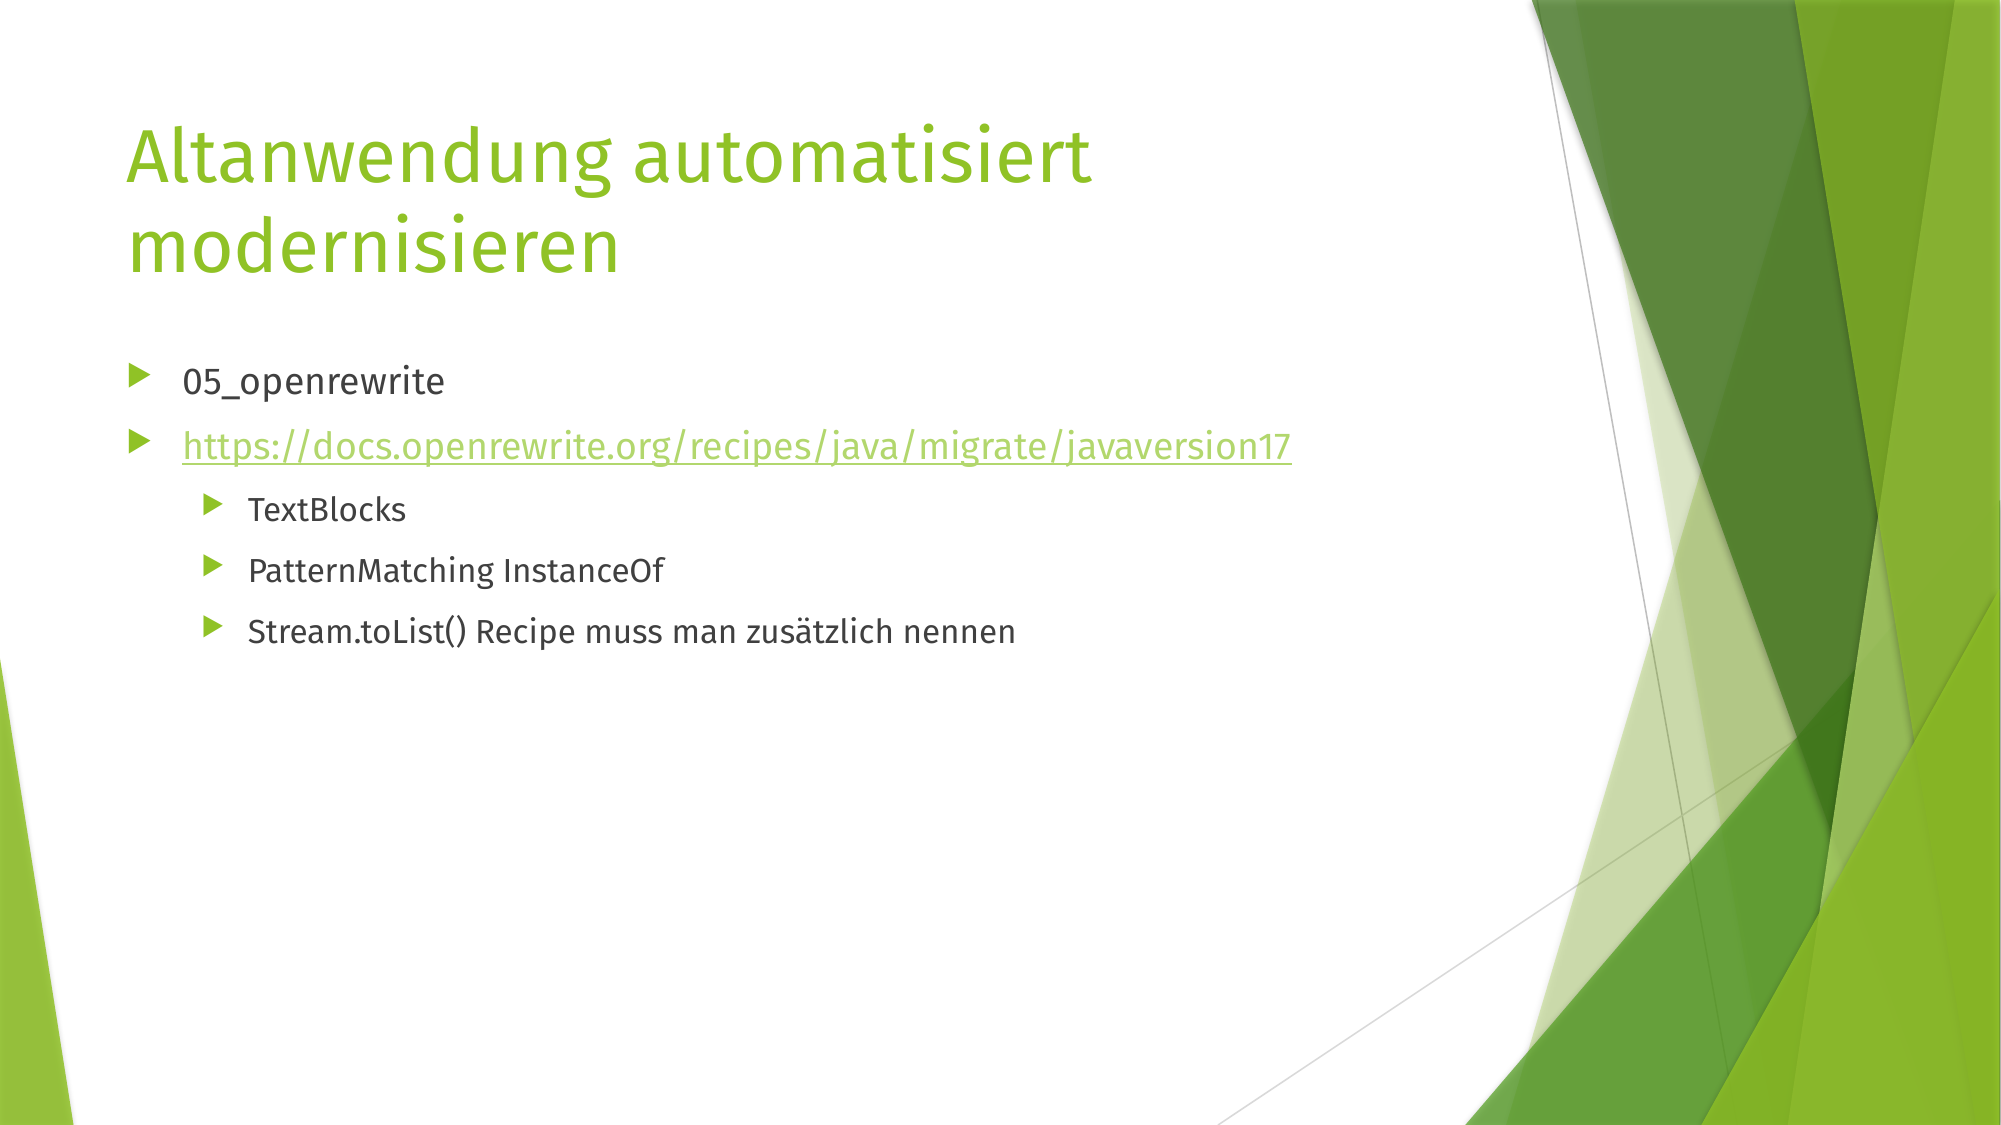

# Altanwendung automatisiert modernisieren
05_openrewrite
https://docs.openrewrite.org/recipes/java/migrate/javaversion17
TextBlocks
PatternMatching InstanceOf
Stream.toList() Recipe muss man zusätzlich nennen